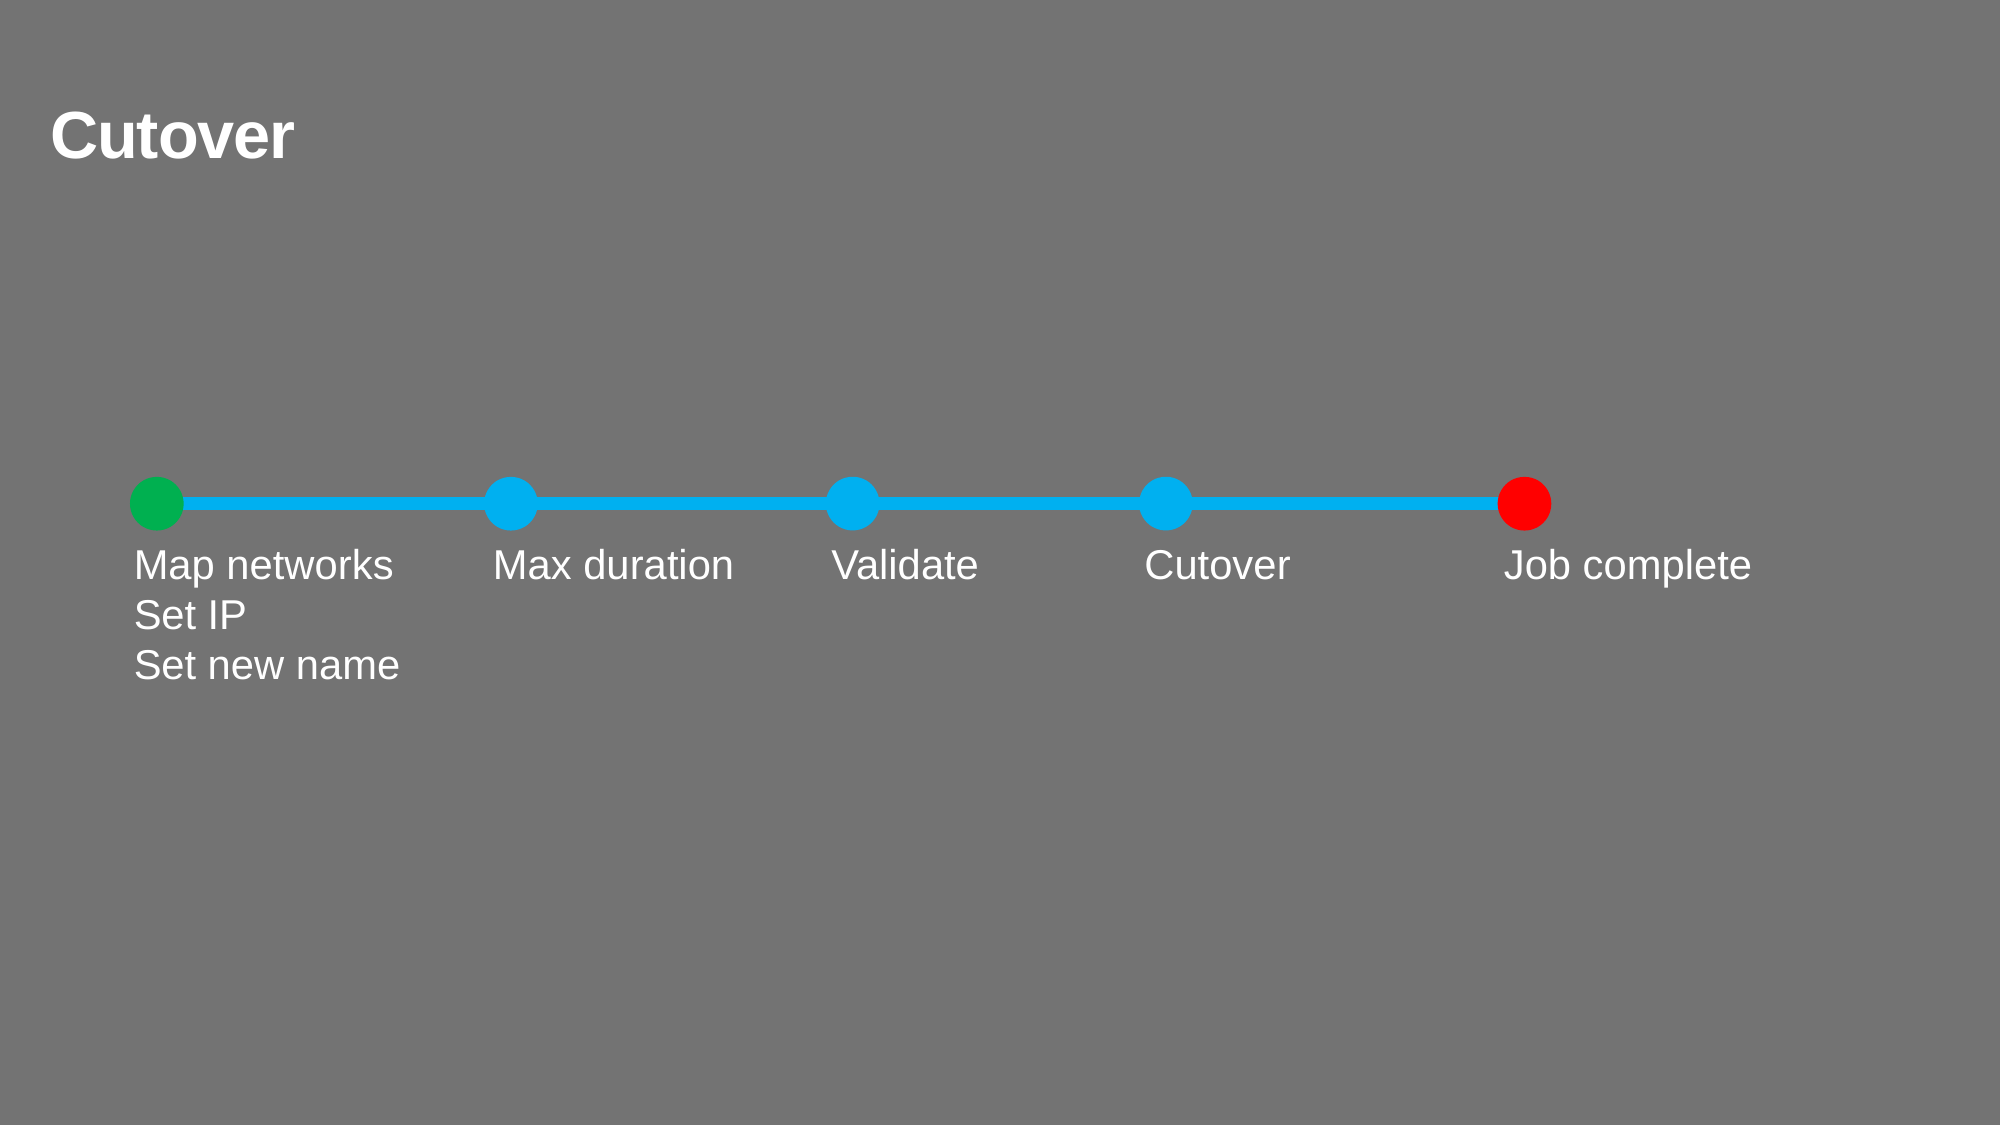

# Cutover

Validate

Cutover

Map networks
Set IP
Set new name

Max duration

Job complete